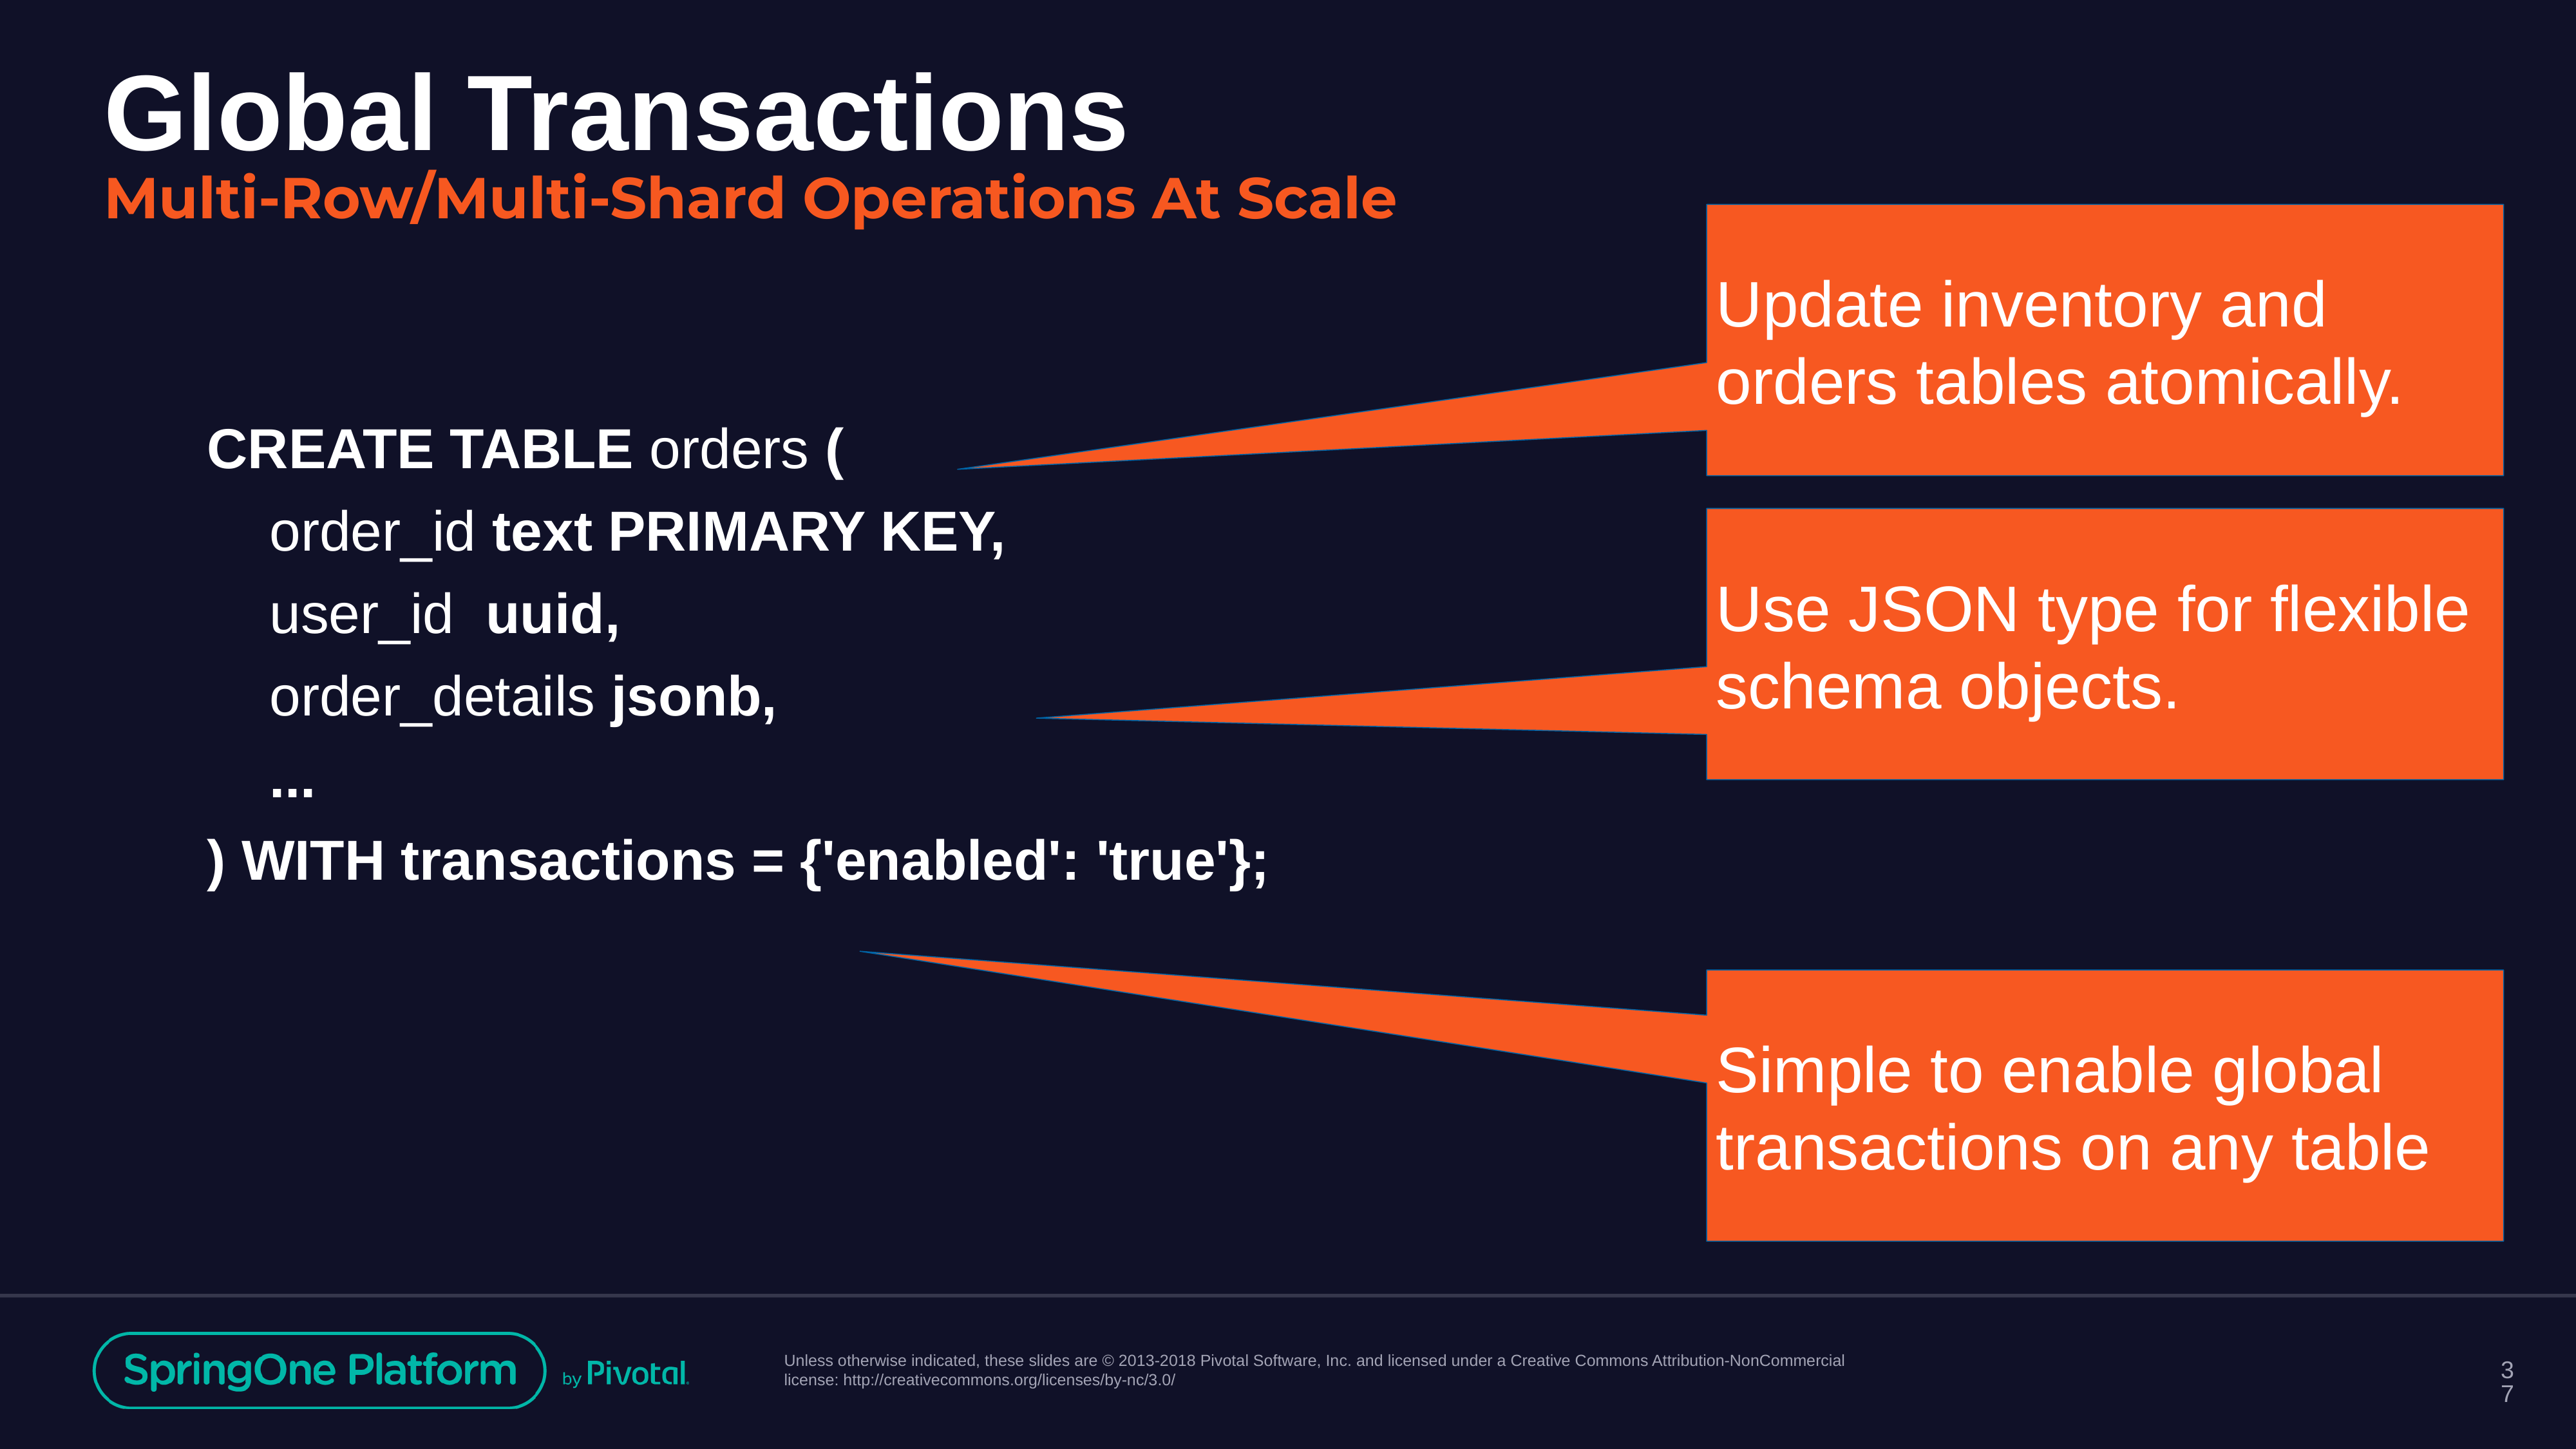

# Global Transactions
Multi-Row/Multi-Shard Operations At Scale
Update inventory and orders tables atomically.

CREATE TABLE orders (
    order_id text PRIMARY KEY,
    user_id  uuid,
    order_details jsonb,
    ...
) WITH transactions = {'enabled': 'true'};

Use JSON type for flexible schema objects.
Simple to enable global transactions on any table
37